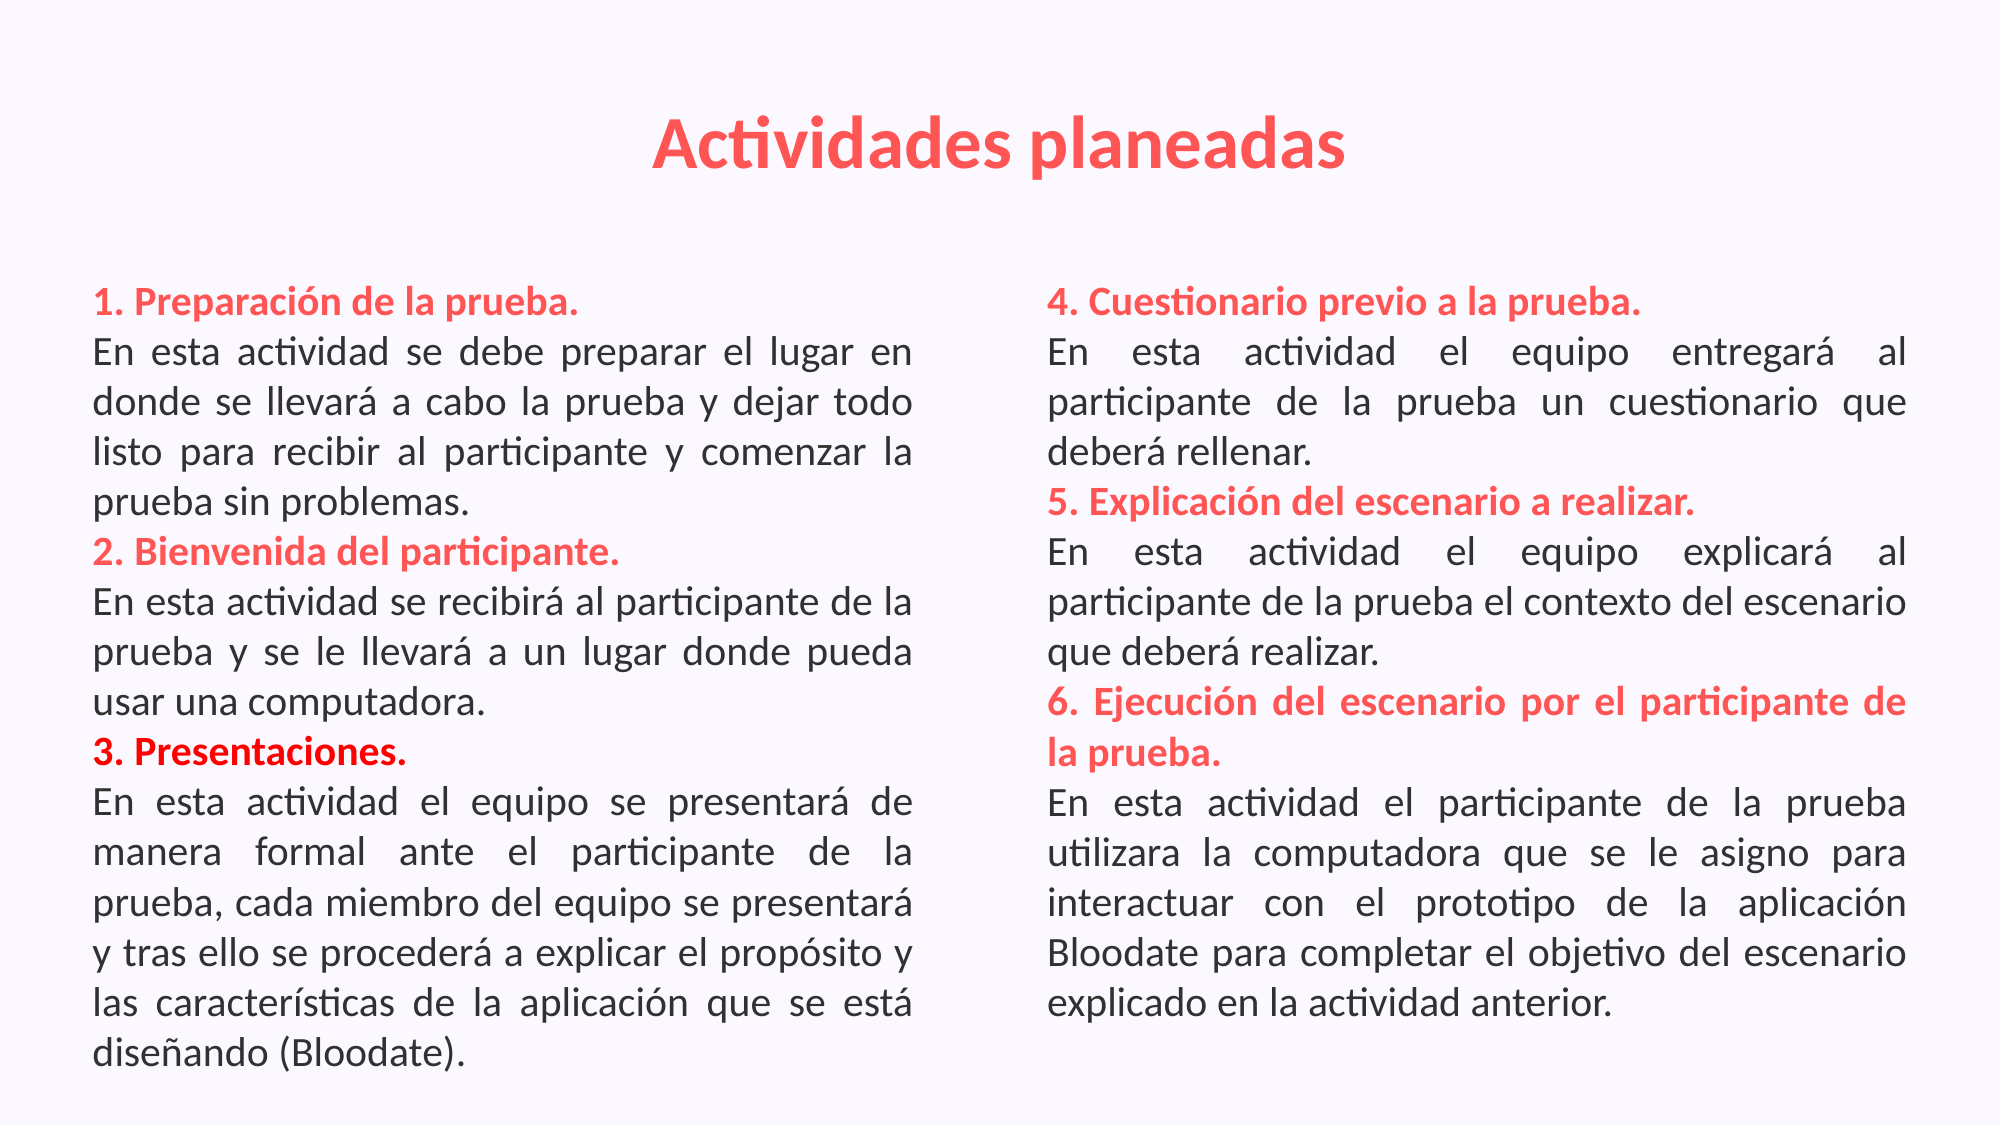

Actividades planeadas
1. Preparación de la prueba.
En esta actividad se debe preparar el lugar en donde se llevará a cabo la prueba y dejar todo listo para recibir al participante y comenzar la prueba sin problemas.
2. Bienvenida del participante.
En esta actividad se recibirá al participante de la prueba y se le llevará a un lugar donde pueda usar una computadora.
3. Presentaciones.
En esta actividad el equipo se presentará de manera formal ante el participante de la prueba, cada miembro del equipo se presentará y tras ello se procederá a explicar el propósito y las características de la aplicación que se está diseñando (Bloodate).
4. Cuestionario previo a la prueba.
En esta actividad el equipo entregará al participante de la prueba un cuestionario que deberá rellenar.
5. Explicación del escenario a realizar.
En esta actividad el equipo explicará al participante de la prueba el contexto del escenario que deberá realizar.
6. Ejecución del escenario por el participante de la prueba.
En esta actividad el participante de la prueba utilizara la computadora que se le asigno para interactuar con el prototipo de la aplicación Bloodate para completar el objetivo del escenario explicado en la actividad anterior.